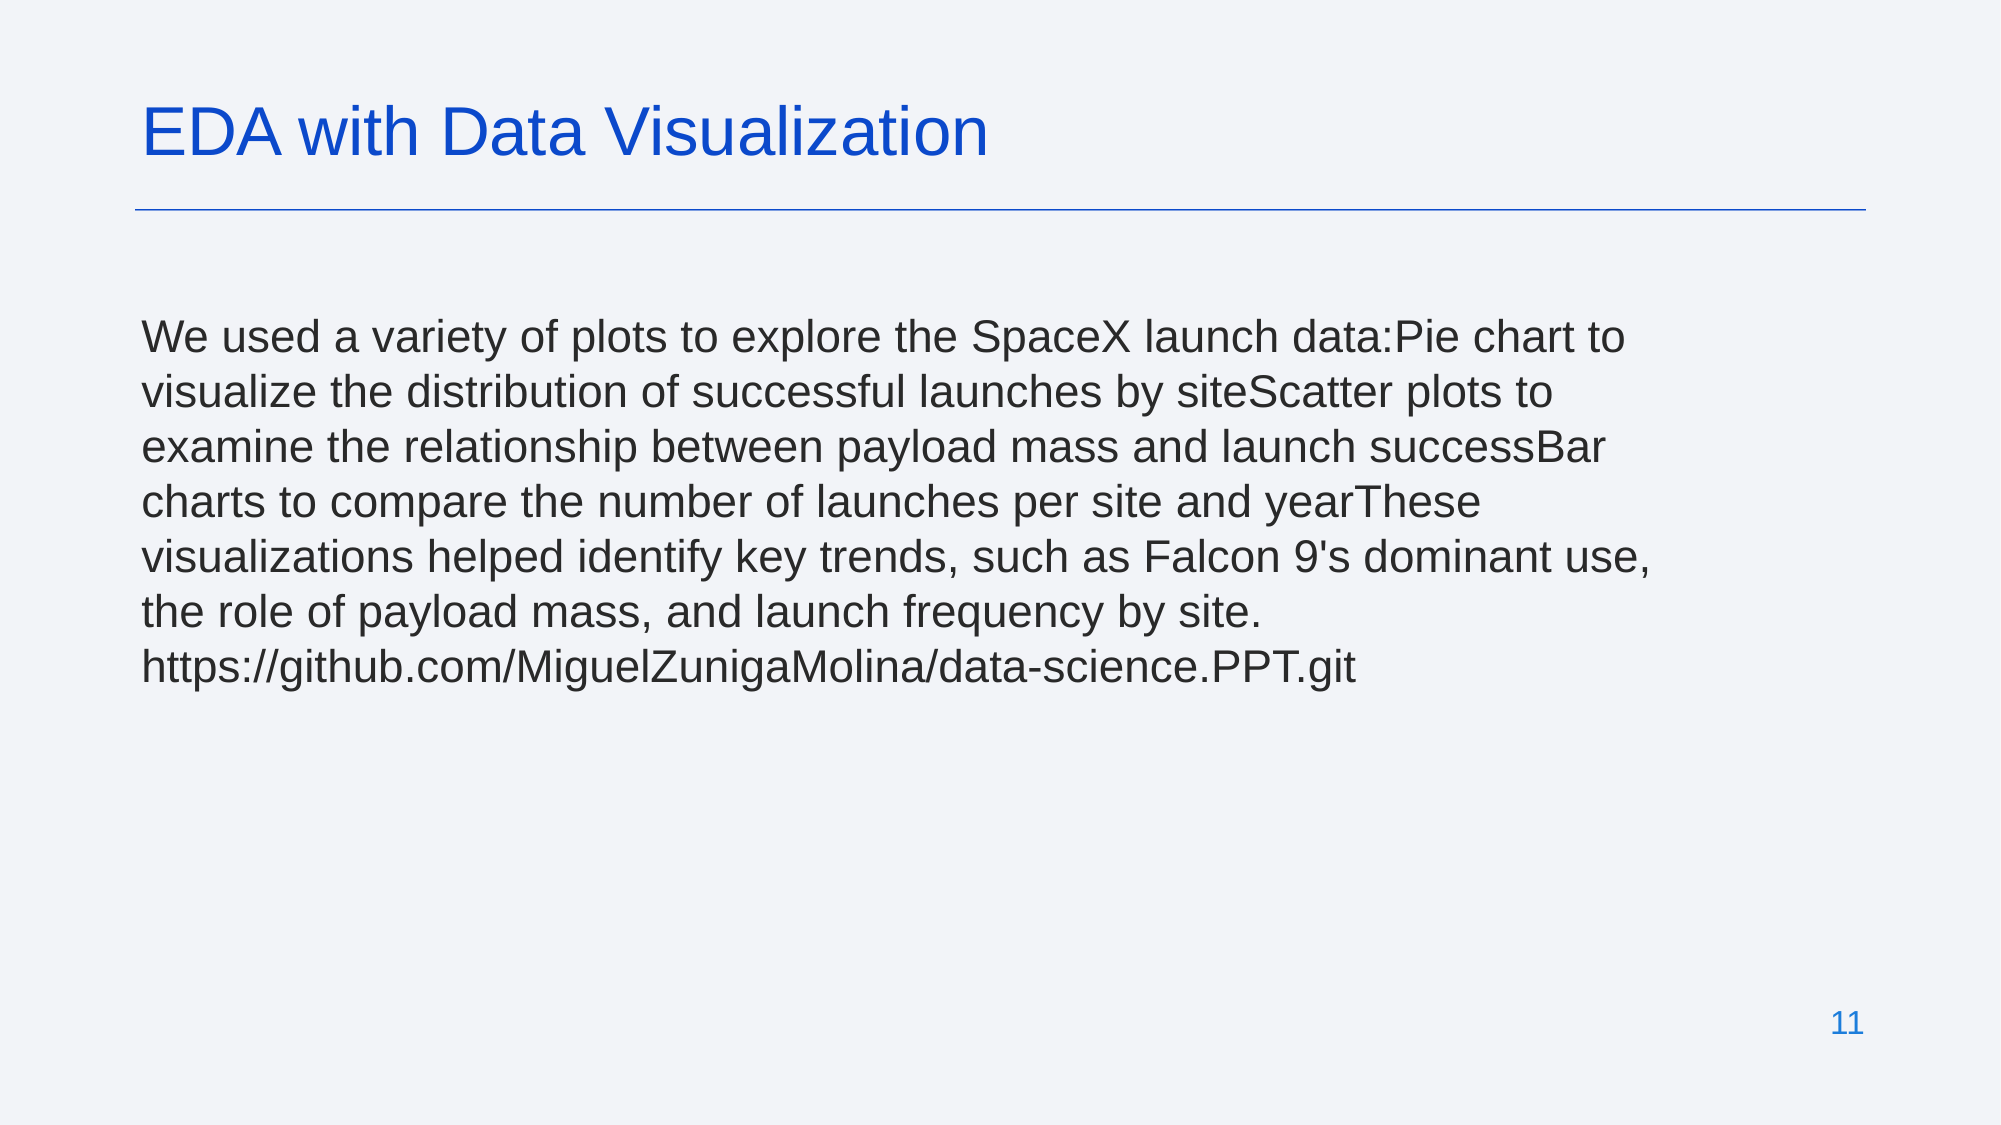

EDA with Data Visualization
We used a variety of plots to explore the SpaceX launch data:Pie chart to visualize the distribution of successful launches by siteScatter plots to examine the relationship between payload mass and launch successBar charts to compare the number of launches per site and yearThese visualizations helped identify key trends, such as Falcon 9's dominant use, the role of payload mass, and launch frequency by site.
https://github.com/MiguelZunigaMolina/data-science.PPT.git

11